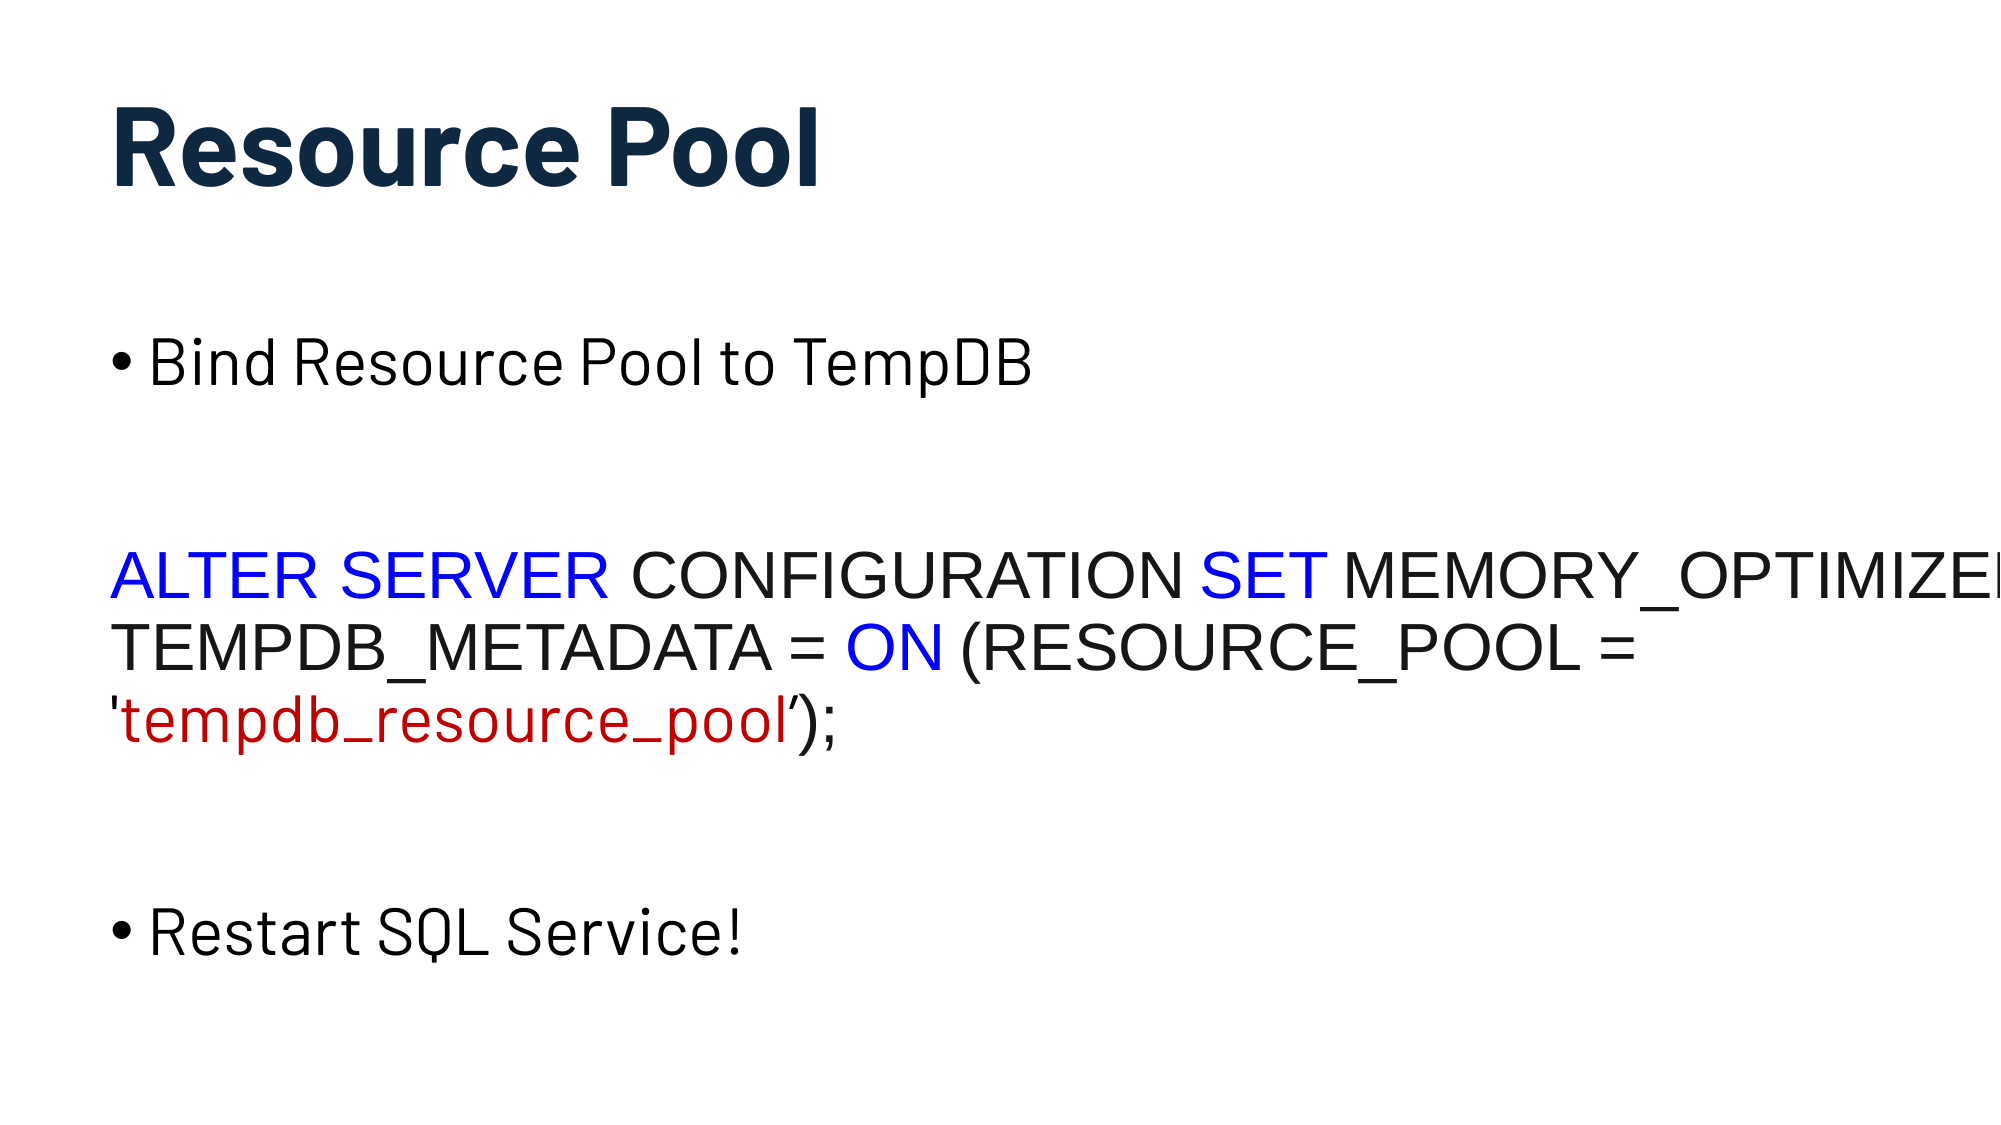

# Resource Pool
Bind Resource Pool to TempDB

ALTER SERVER CONFIGURATION SET MEMORY_OPTIMIZED TEMPDB_METADATA = ON (RESOURCE_POOL = 'tempdb_resource_pool’);

Restart SQL Service!